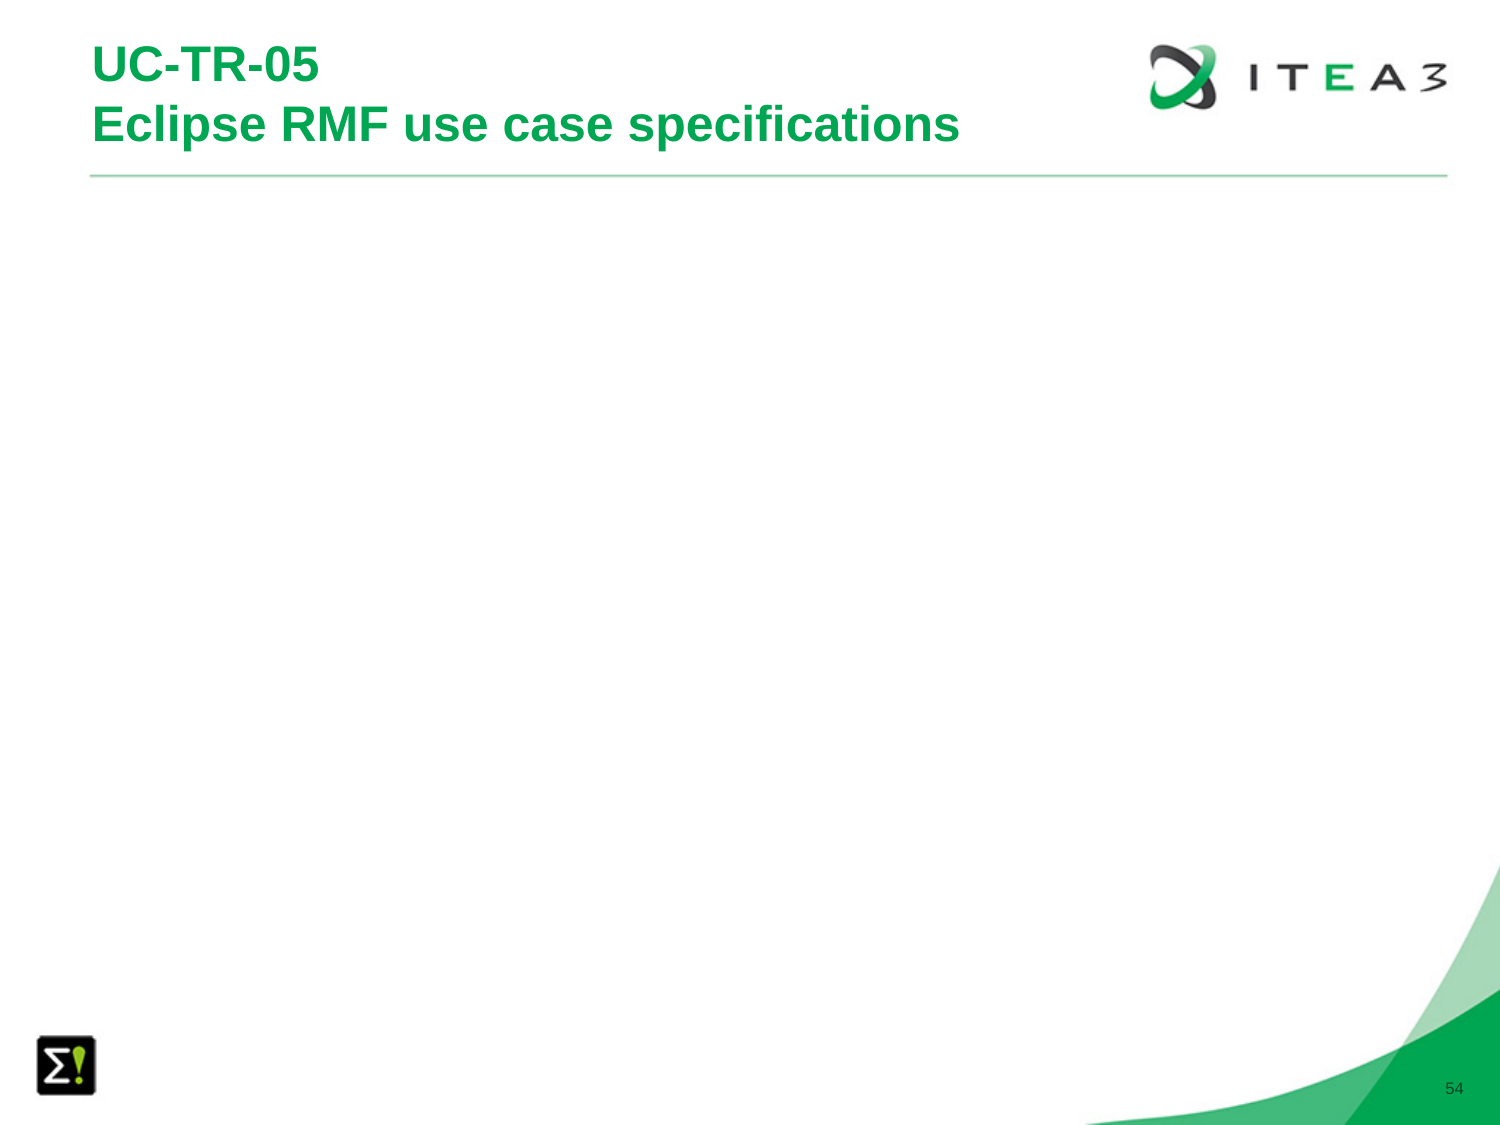

# UC-TR-05 Eclipse RMF use case specifications